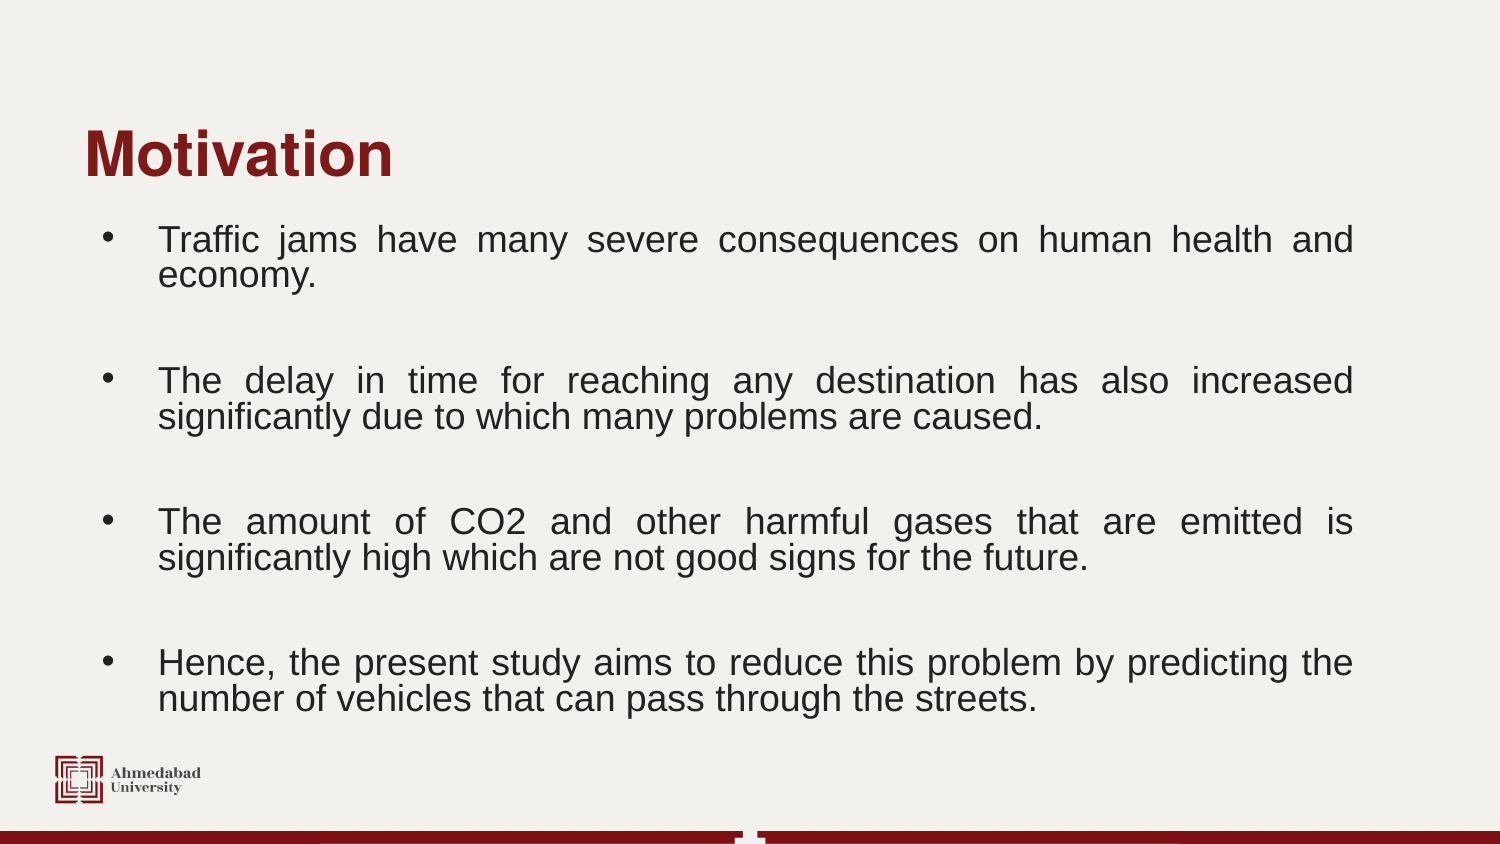

# Motivation
Traffic jams have many severe consequences on human health and economy.

The delay in time for reaching any destination has also increased significantly due to which many problems are caused.

The amount of CO2 and other harmful gases that are emitted is significantly high which are not good signs for the future.

Hence, the present study aims to reduce this problem by predicting the number of vehicles that can pass through the streets.